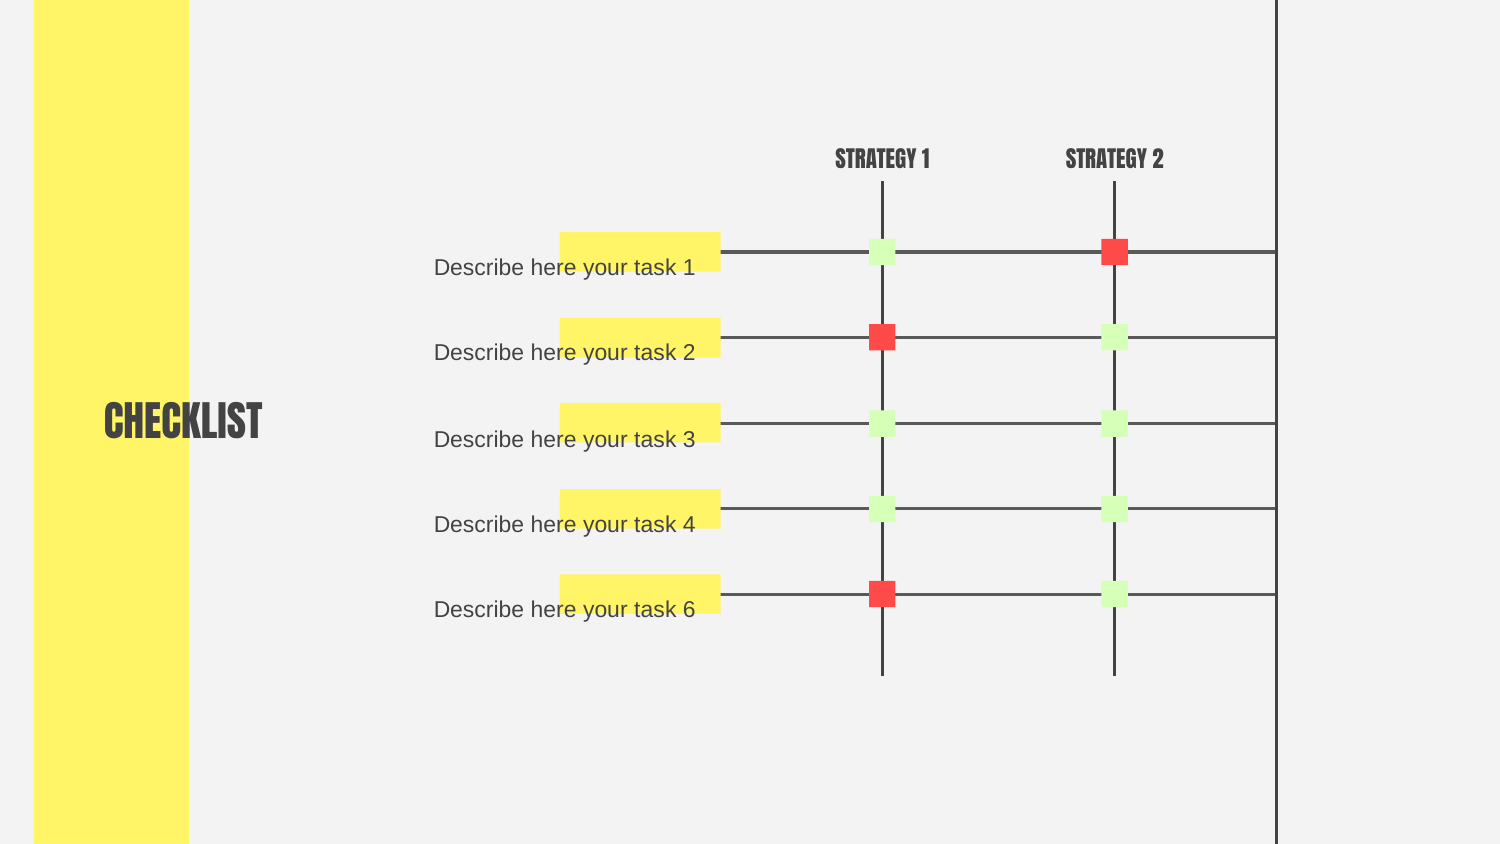

STRATEGY 1
STRATEGY 2
Describe here your task 1

Describe here your task 2

# CHECKLIST
Describe here your task 3

Describe here your task 4

Describe here your task 6